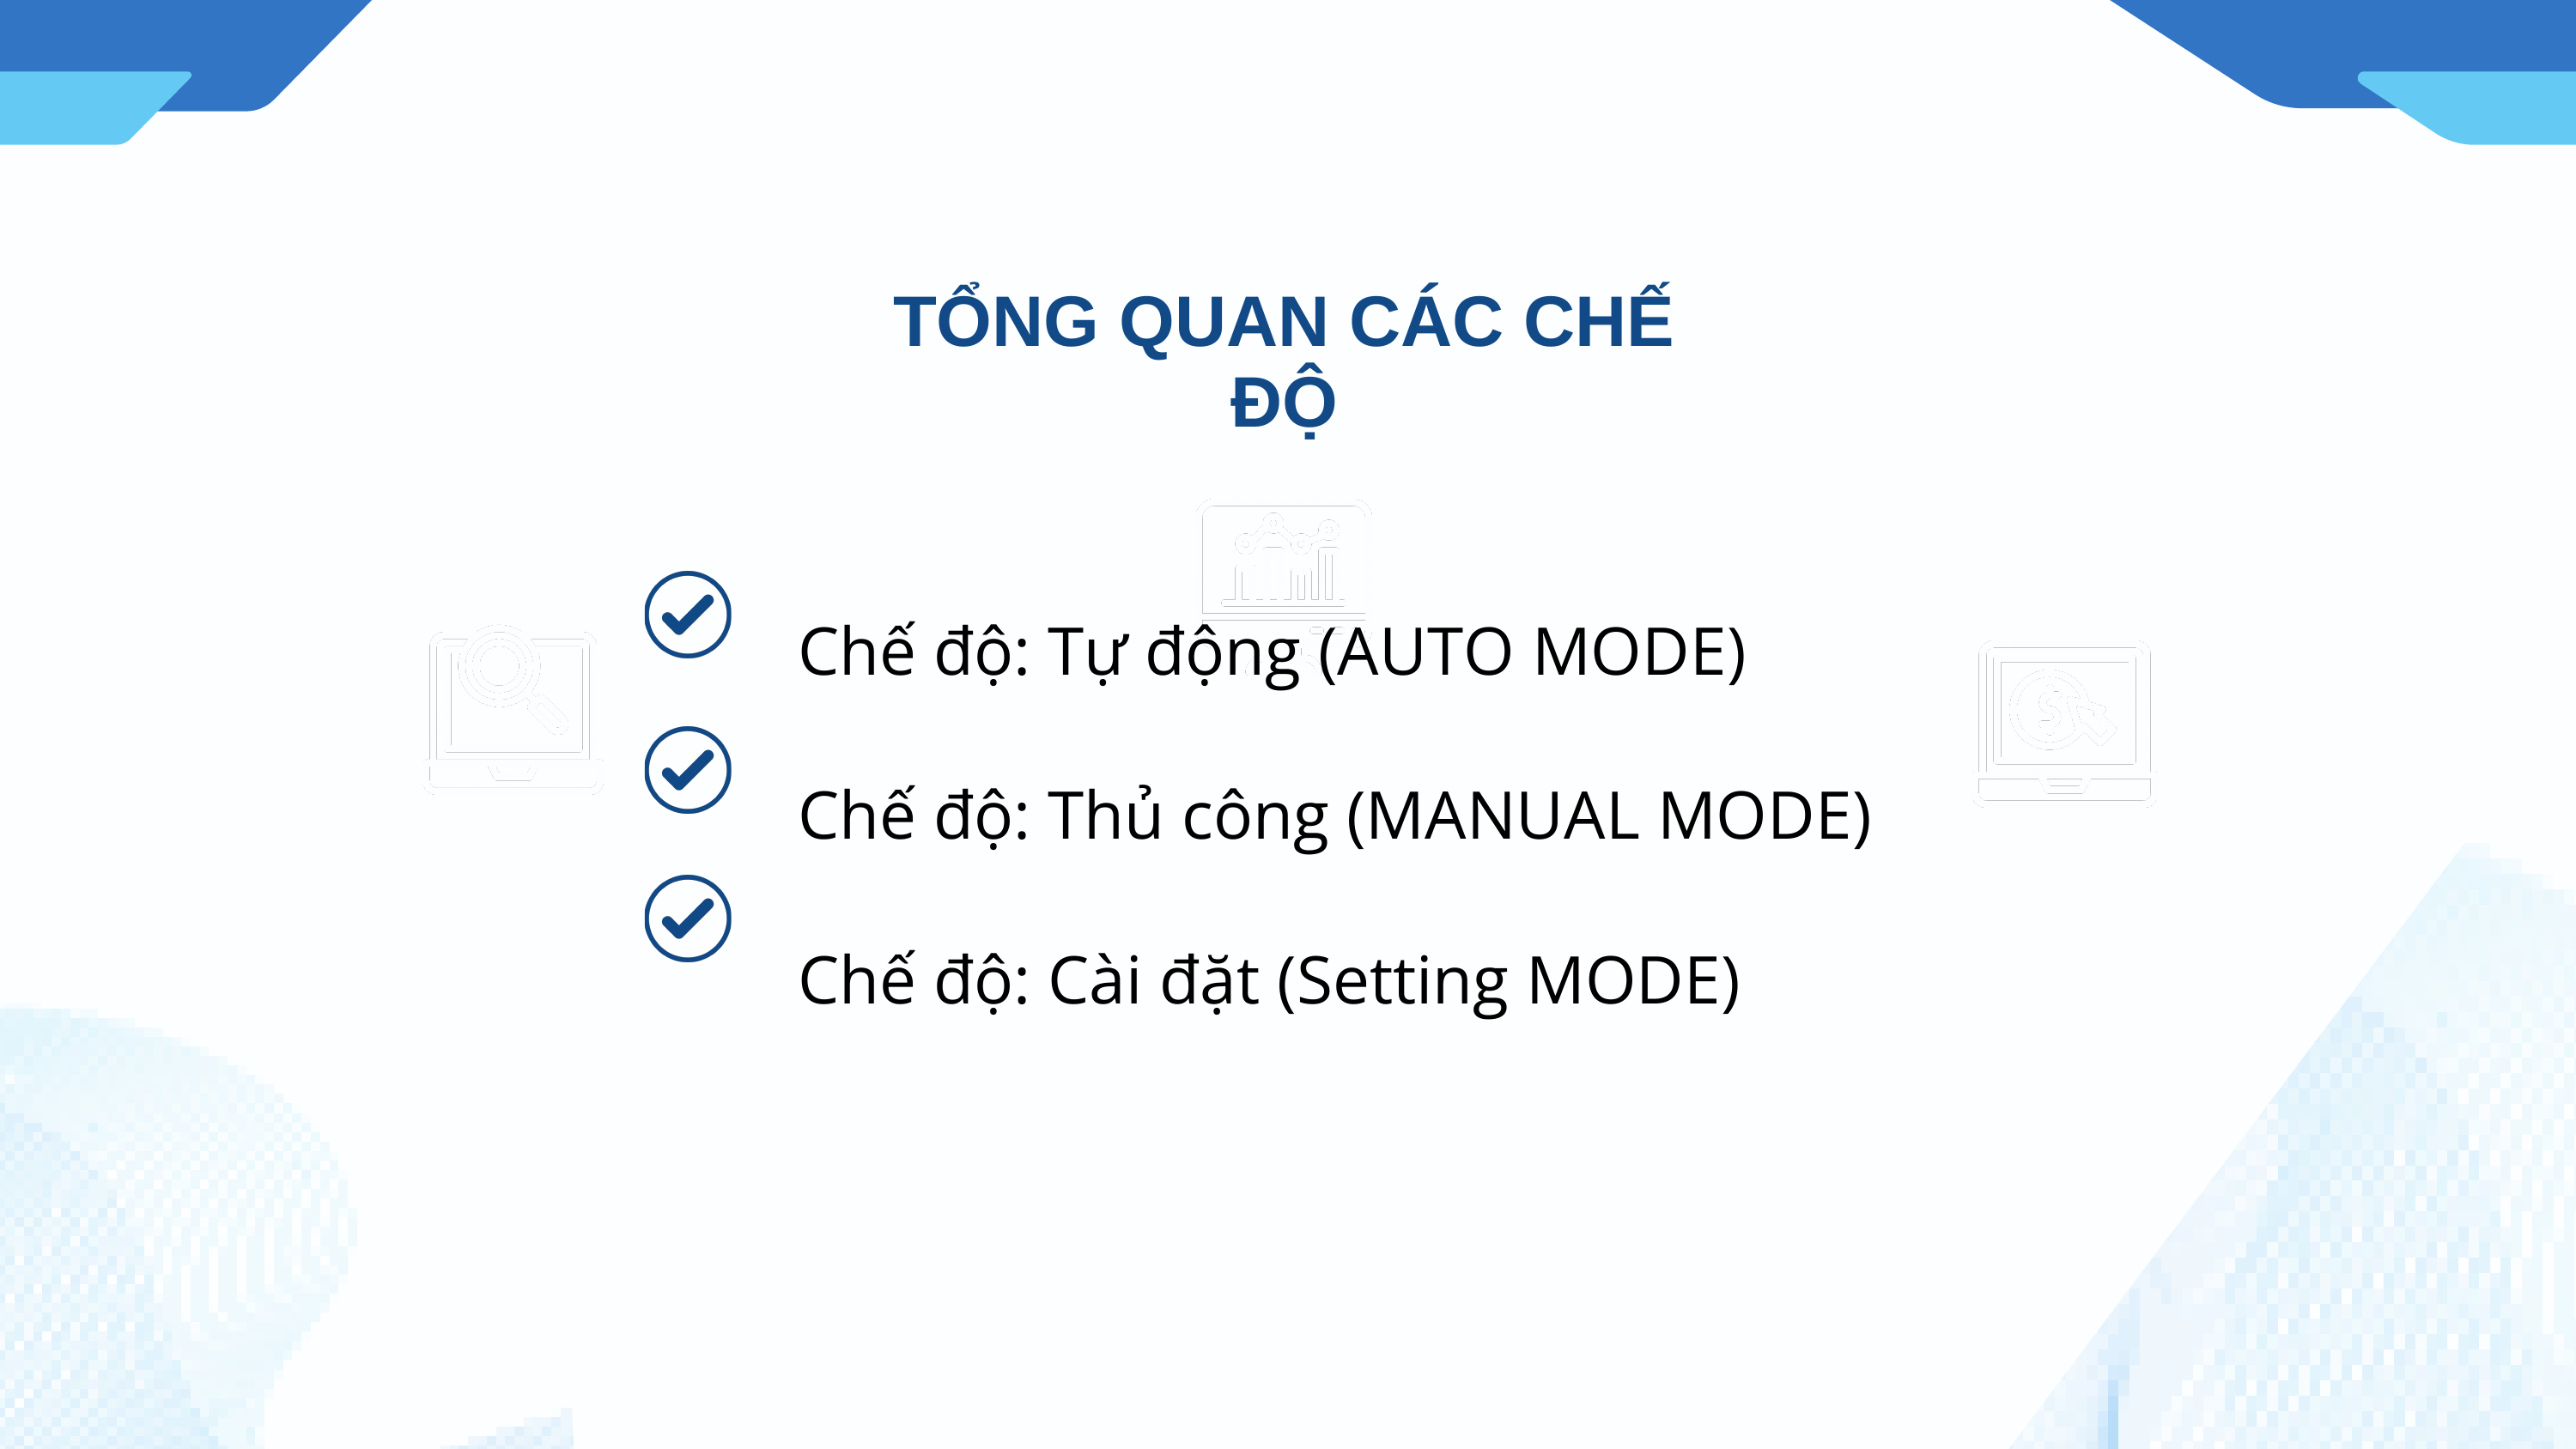

TỔNG QUAN CÁC CHẾ ĐỘ

Chế độ: Tự động (AUTO MODE)
Chế độ: Thủ công (MANUAL MODE)
Chế độ: Cài đặt (Setting MODE)